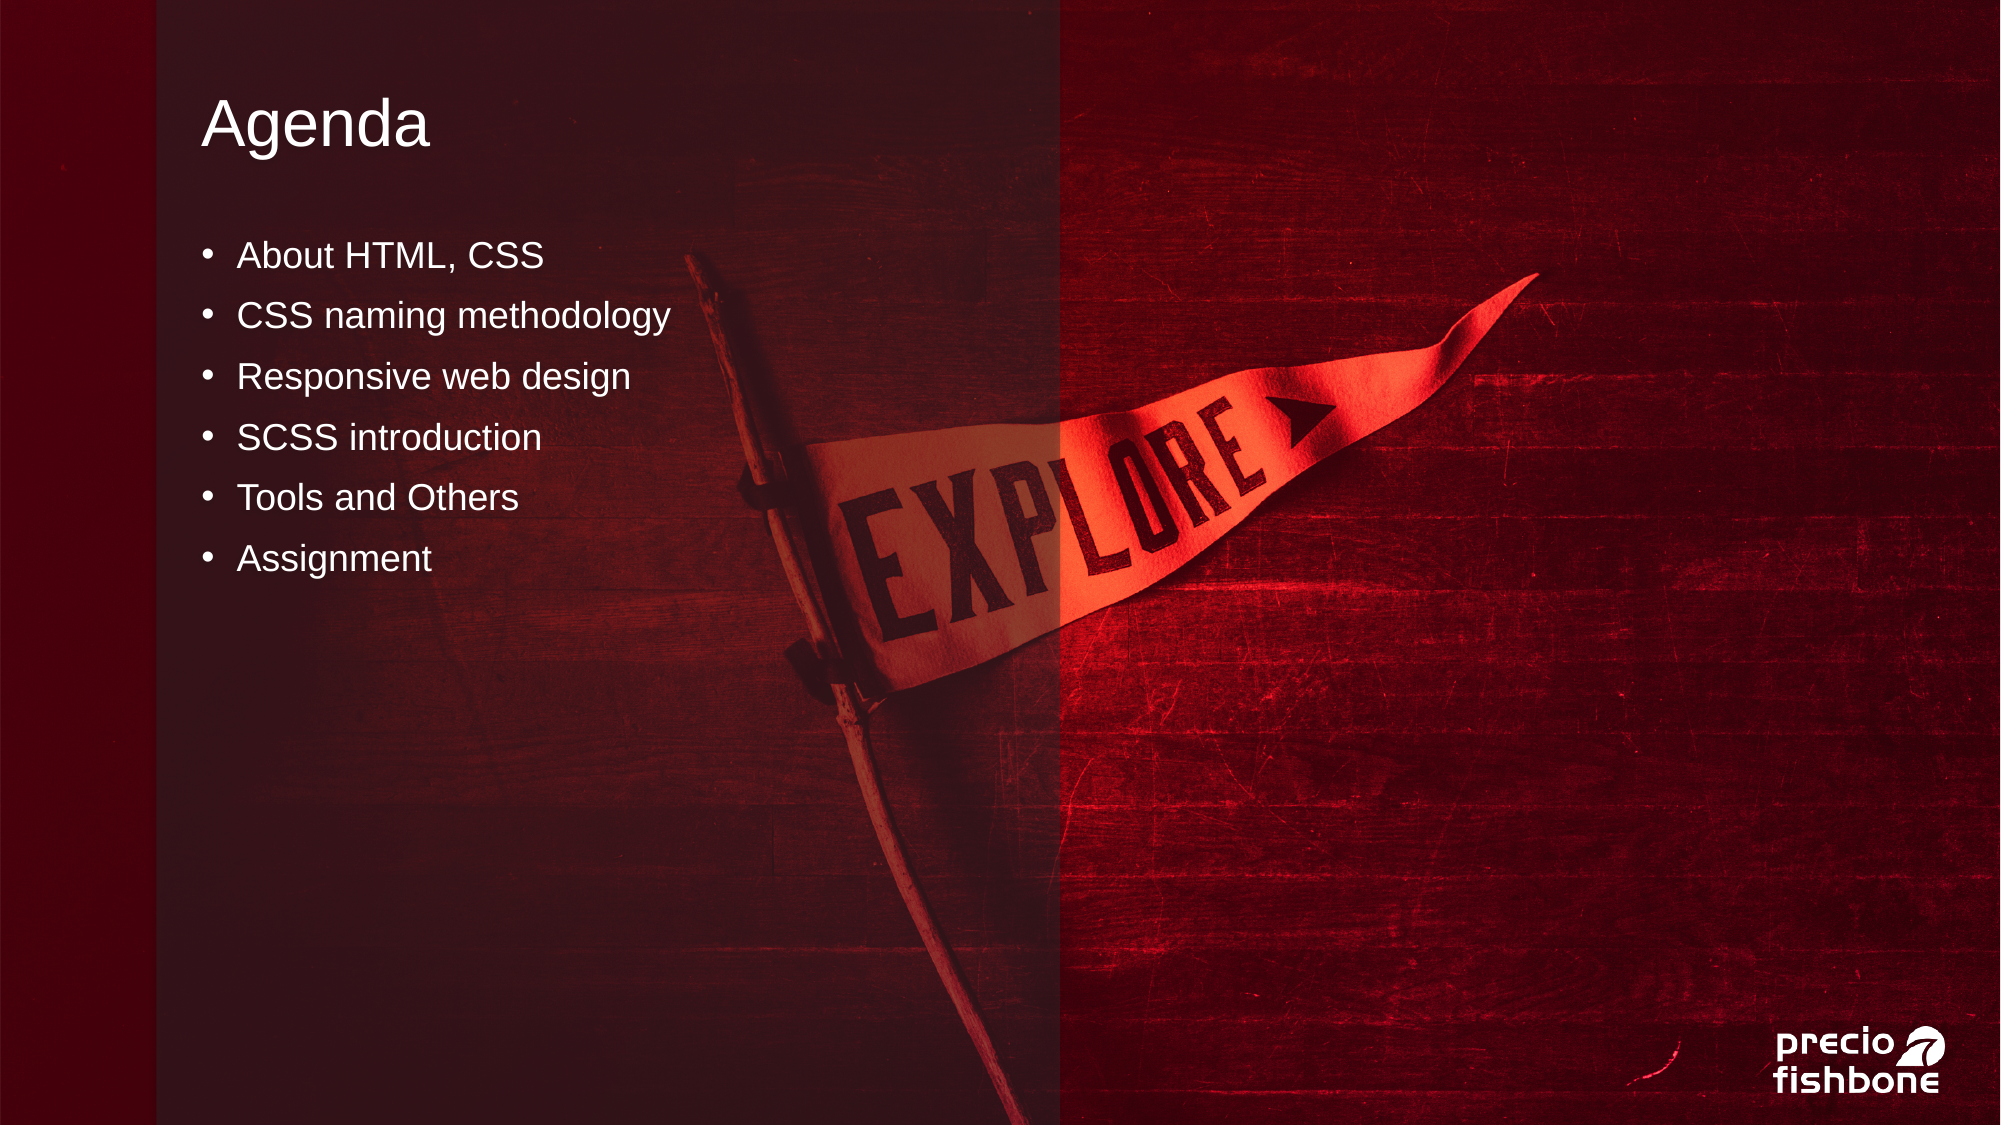

Agenda

About HTML, CSS
CSS naming methodology
Responsive web design
SCSS introduction
Tools and Others
Assignment